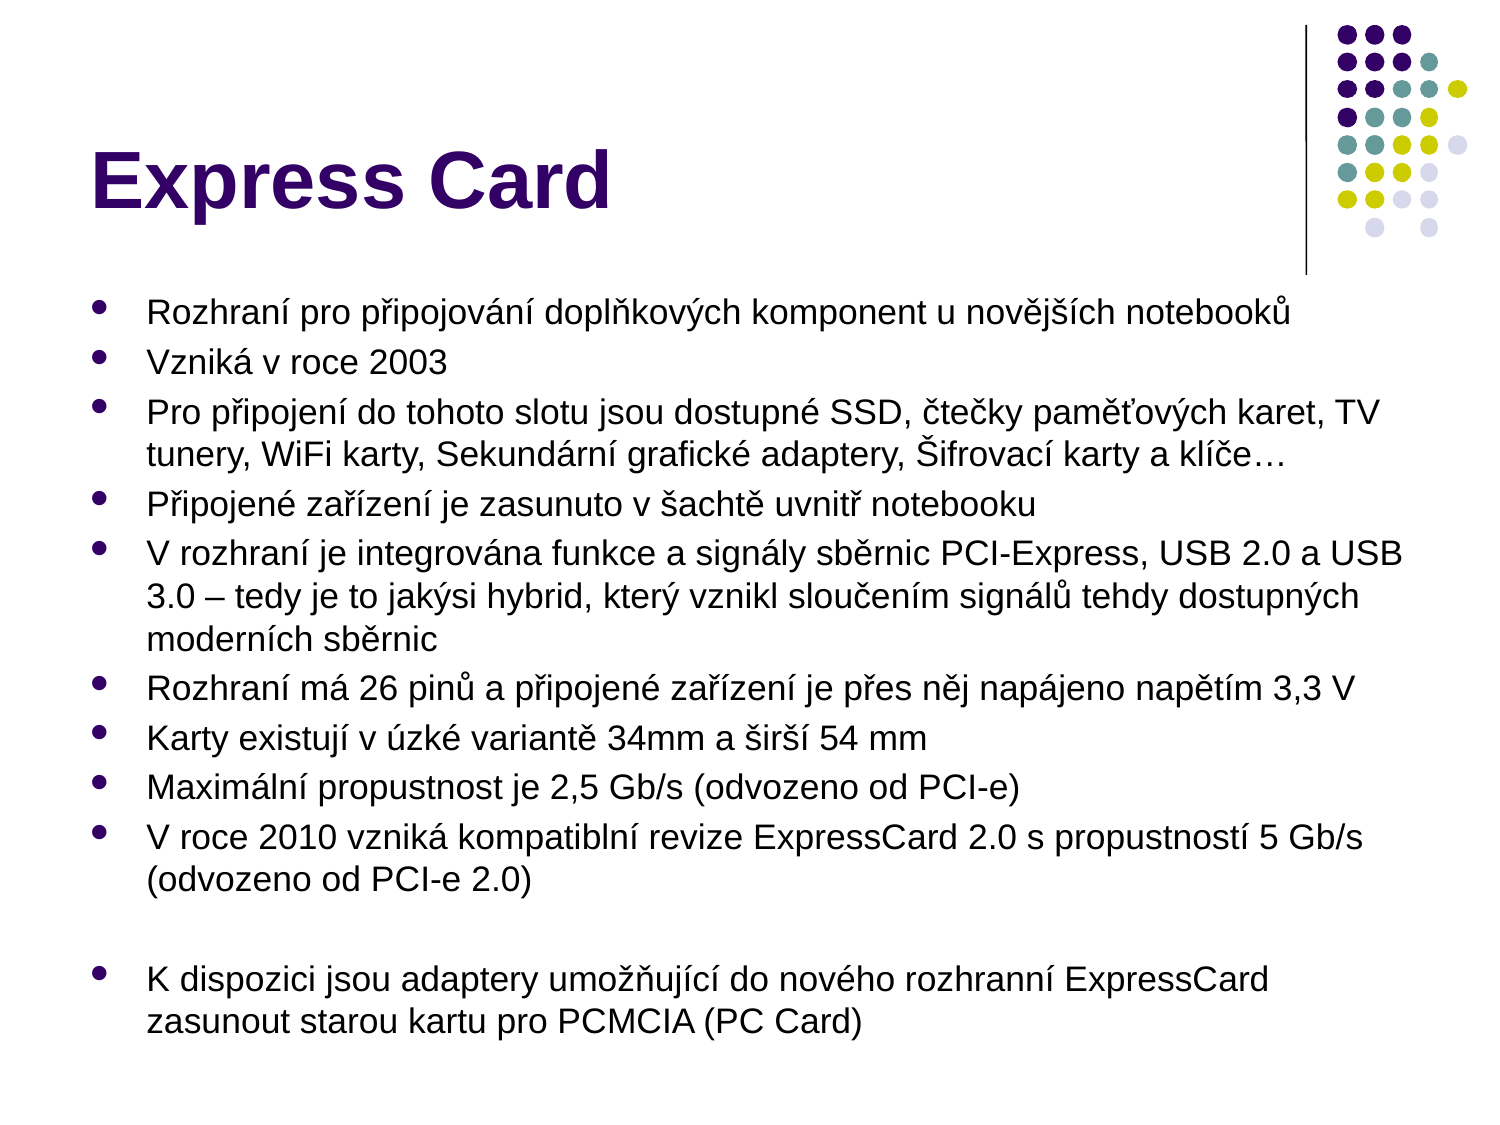

# Express Card
Rozhraní pro připojování doplňkových komponent u novějších notebooků
Vzniká v roce 2003
Pro připojení do tohoto slotu jsou dostupné SSD, čtečky paměťových karet, TV tunery, WiFi karty, Sekundární grafické adaptery, Šifrovací karty a klíče…
Připojené zařízení je zasunuto v šachtě uvnitř notebooku
V rozhraní je integrována funkce a signály sběrnic PCI-Express, USB 2.0 a USB 3.0 – tedy je to jakýsi hybrid, který vznikl sloučením signálů tehdy dostupných moderních sběrnic
Rozhraní má 26 pinů a připojené zařízení je přes něj napájeno napětím 3,3 V
Karty existují v úzké variantě 34mm a širší 54 mm
Maximální propustnost je 2,5 Gb/s (odvozeno od PCI-e)
V roce 2010 vzniká kompatiblní revize ExpressCard 2.0 s propustností 5 Gb/s (odvozeno od PCI-e 2.0)

K dispozici jsou adaptery umožňující do nového rozhranní ExpressCard zasunout starou kartu pro PCMCIA (PC Card)